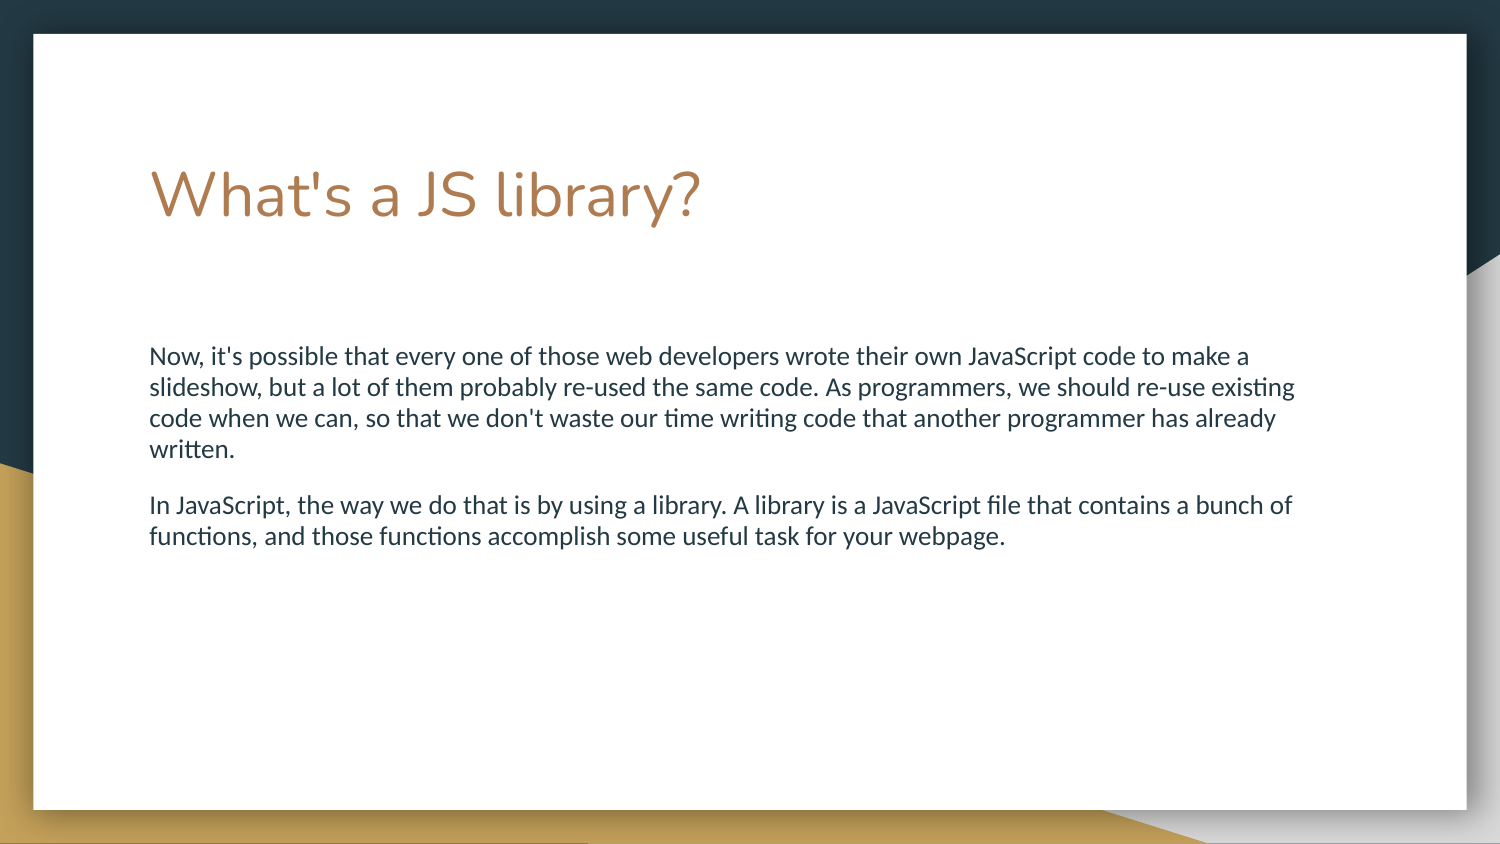

# What's a JS library?
Now, it's possible that every one of those web developers wrote their own JavaScript code to make a slideshow, but a lot of them probably re-used the same code. As programmers, we should re-use existing code when we can, so that we don't waste our time writing code that another programmer has already written.
In JavaScript, the way we do that is by using a library. A library is a JavaScript file that contains a bunch of functions, and those functions accomplish some useful task for your webpage.